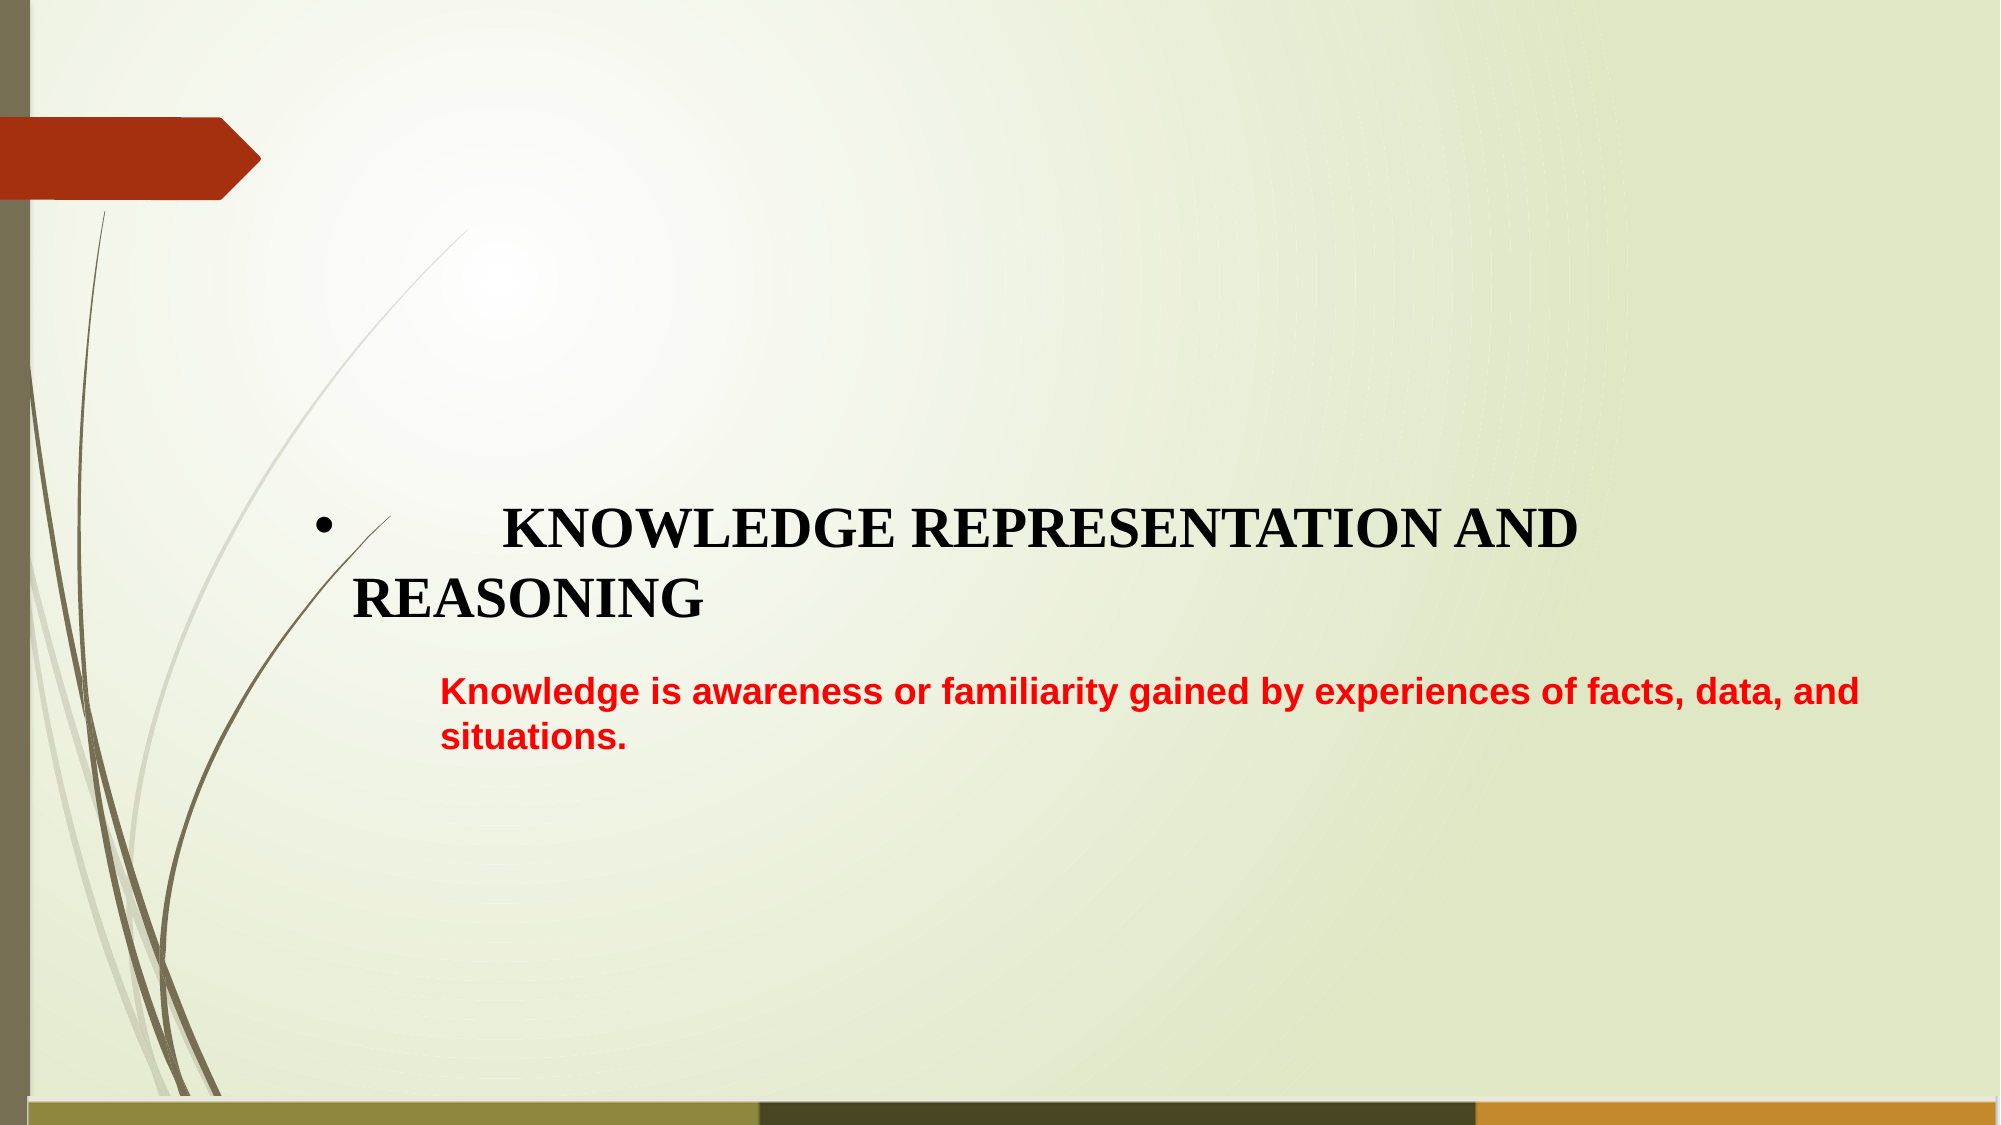

#

	KNOWLEDGE REPRESENTATION AND REASONING
Knowledge is awareness or familiarity gained by experiences of facts, data, and situations.